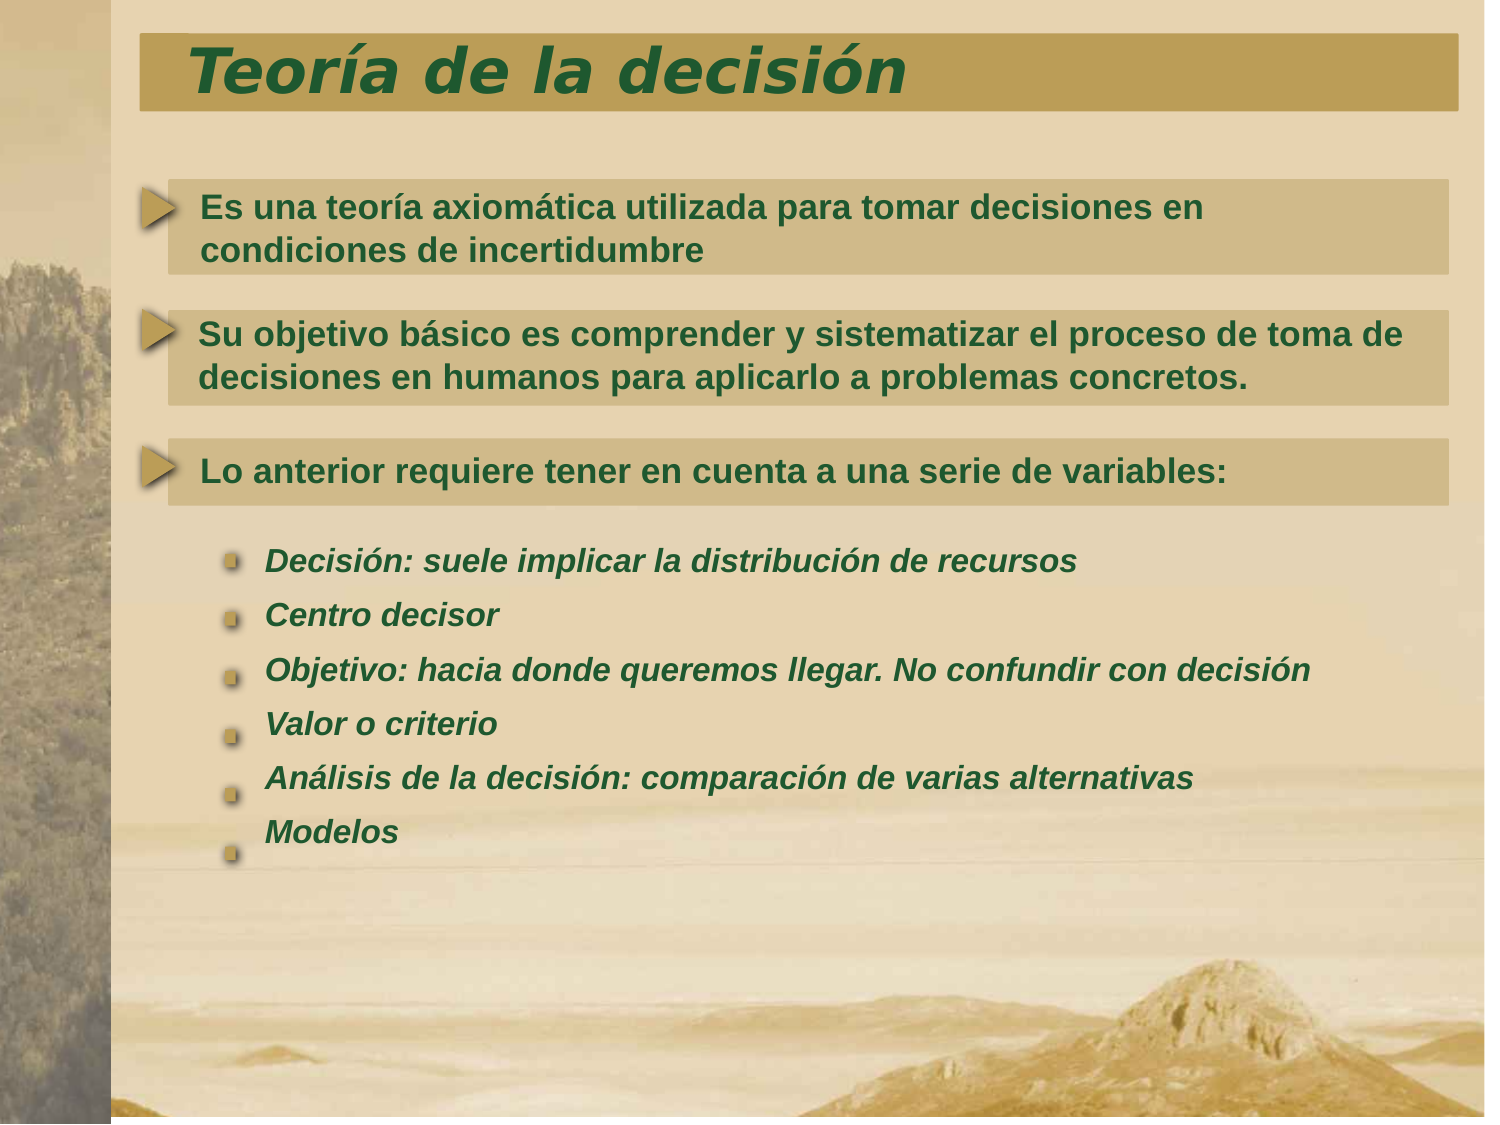

Teoría de la decisión
Es una teoría axiomática utilizada para tomar decisiones en condiciones de incertidumbre

Su objetivo básico es comprender y sistematizar el proceso de toma de decisiones en humanos para aplicarlo a problemas concretos.

Lo anterior requiere tener en cuenta a una serie de variables:

Decisión: suele implicar la distribución de recursos
Centro decisor
Objetivo: hacia donde queremos llegar. No confundir con decisión
Valor o criterio
Análisis de la decisión: comparación de varias alternativas
Modelos